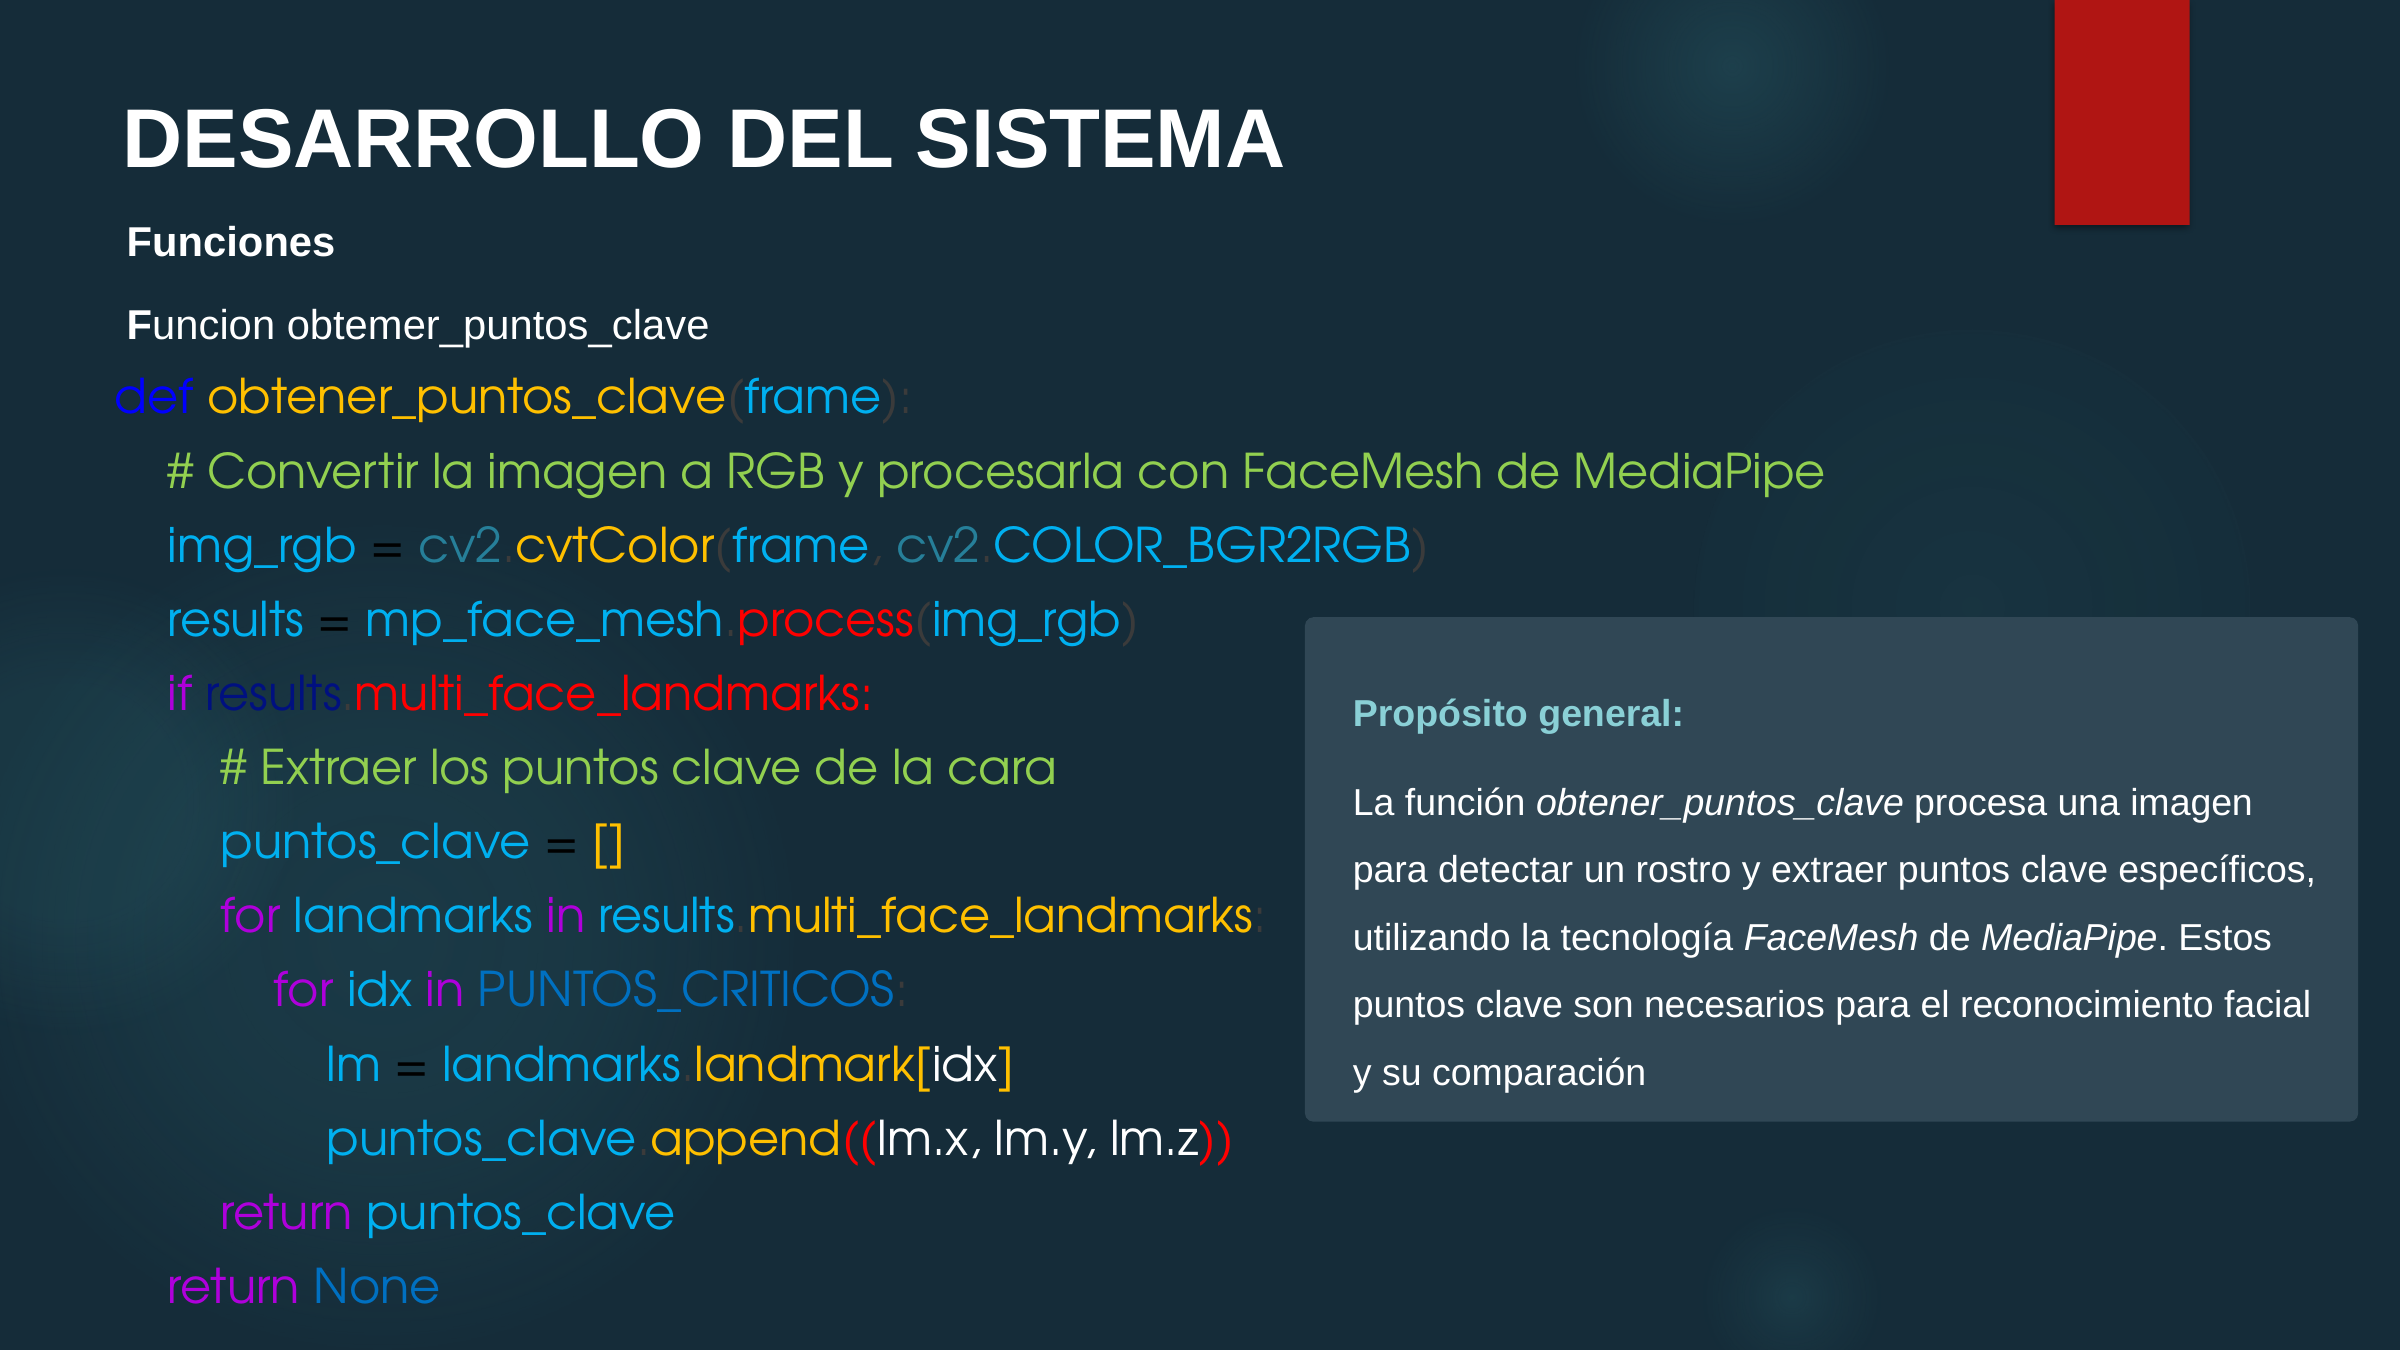

DESARROLLO DEL SISTEMA
Funciones
Funcion obtemer_puntos_clave
def obtener_puntos_clave(frame):
    # Convertir la imagen a RGB y procesarla con FaceMesh de MediaPipe
    img_rgb = cv2.cvtColor(frame, cv2.COLOR_BGR2RGB)
    results = mp_face_mesh.process(img_rgb)
    if results.multi_face_landmarks:
        # Extraer los puntos clave de la cara
        puntos_clave = []
        for landmarks in results.multi_face_landmarks:
            for idx in PUNTOS_CRITICOS:
                lm = landmarks.landmark[idx]
                puntos_clave.append((lm.x, lm.y, lm.z))
        return puntos_clave
    return None

Propósito general:
La función obtener_puntos_clave procesa una imagen para detectar un rostro y extraer puntos clave específicos, utilizando la tecnología FaceMesh de MediaPipe. Estos puntos clave son necesarios para el reconocimiento facial y su comparación